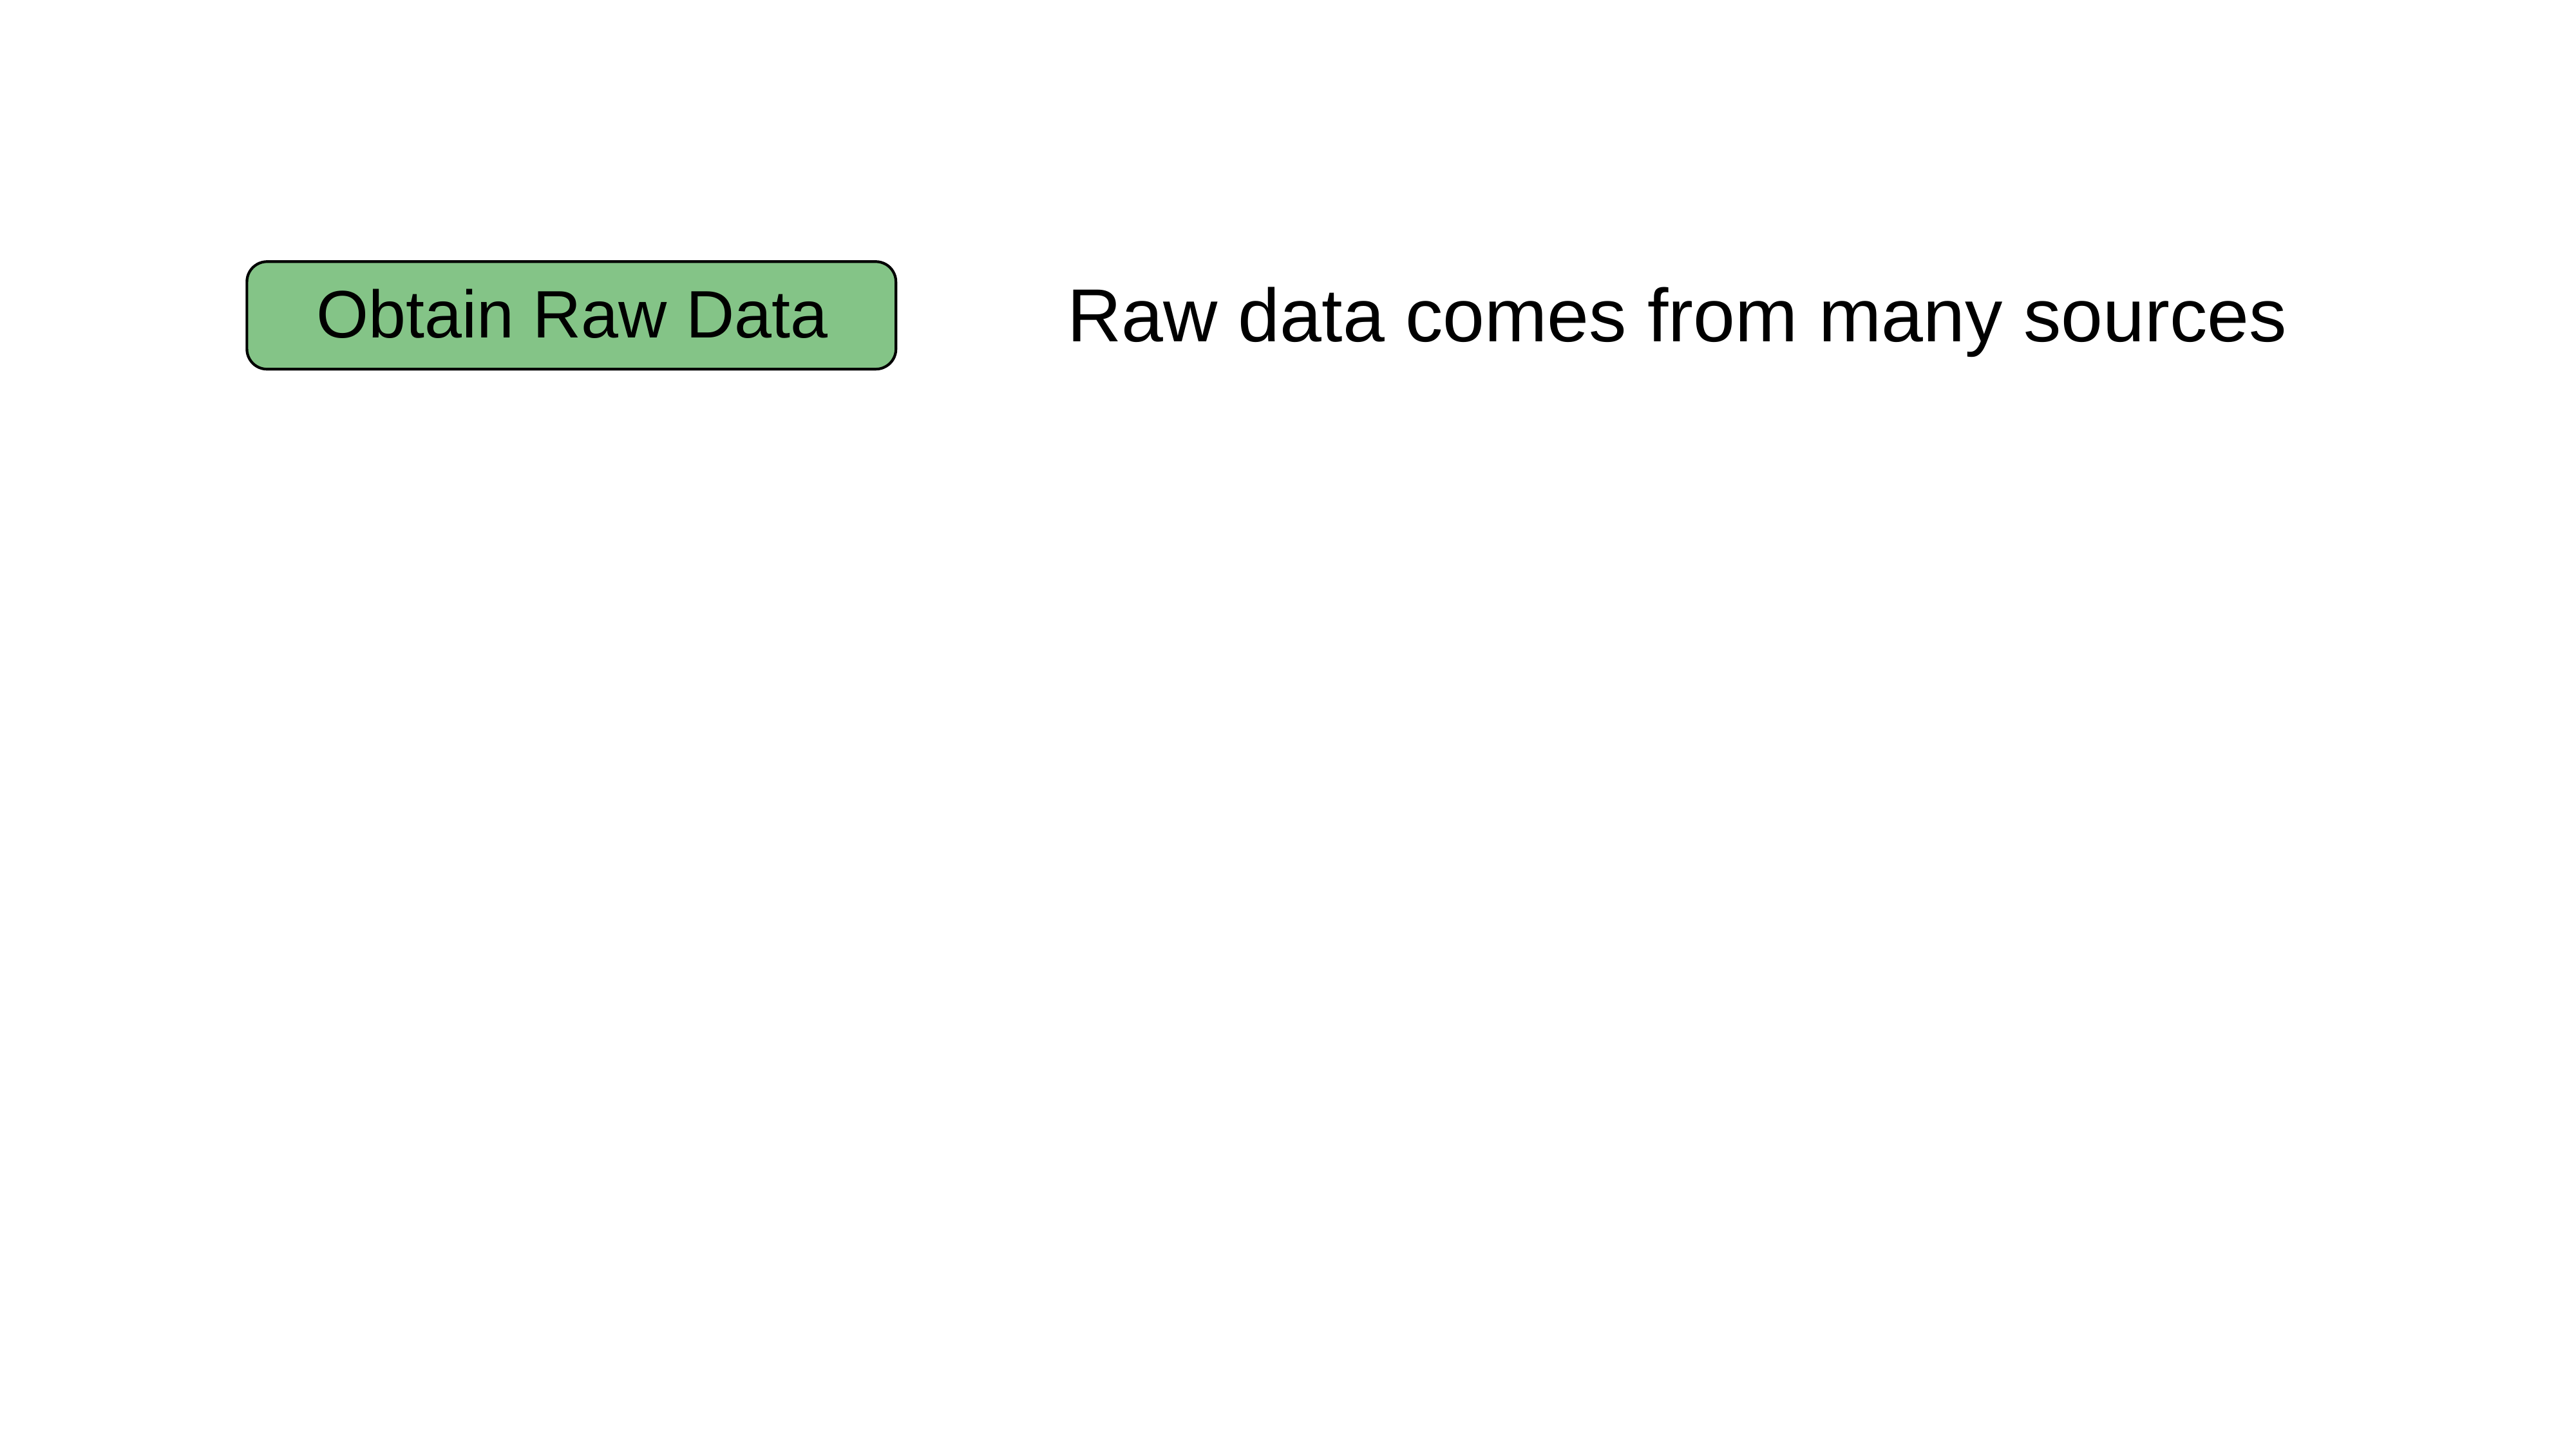

Raw data comes from many sources

Obtain Raw Data